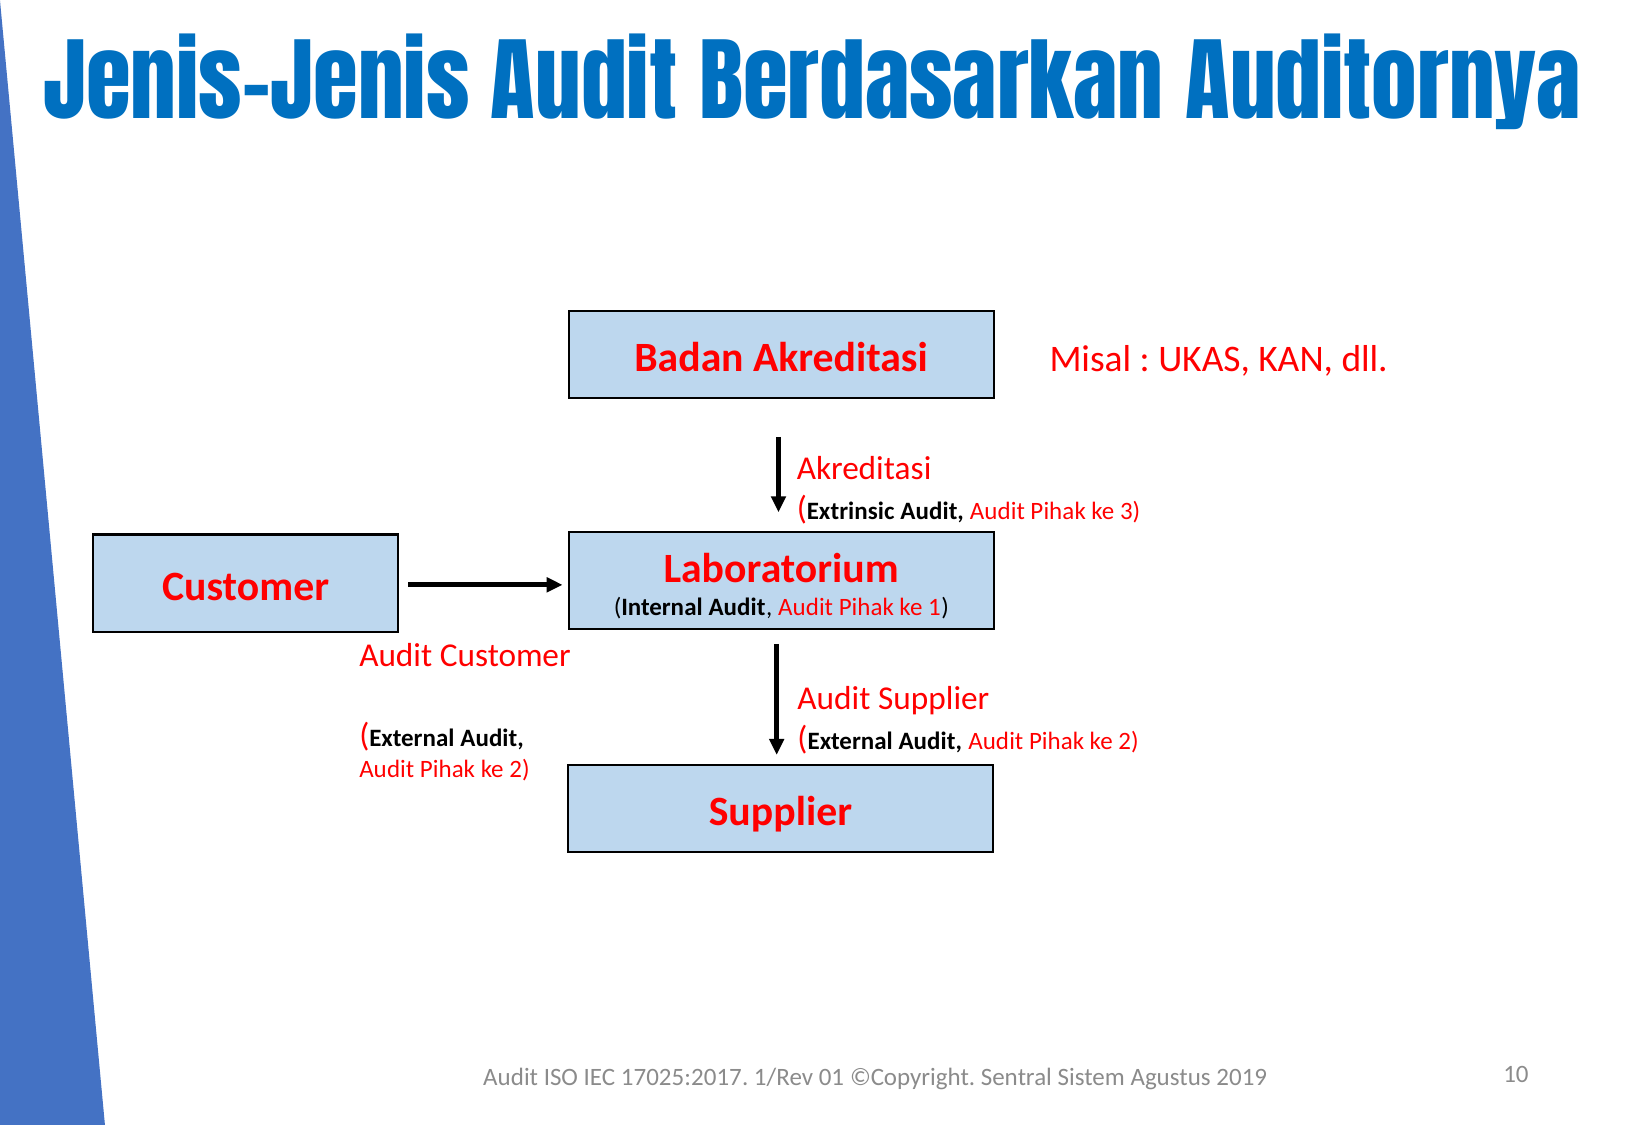

# Jenis-Jenis Audit Berdasarkan Auditornya

Badan Akreditasi
Misal : UKAS, KAN, dll.
Akreditasi                           (Extrinsic Audit, Audit Pihak ke 3)
Laboratorium
(Internal Audit, Audit Pihak ke 1)
Customer
Audit Customer                       (External Audit, Audit Pihak ke 2)
Audit Supplier                       (External Audit, Audit Pihak ke 2)
Supplier
Audit ISO IEC 17025:2017. 1/Rev 01 ©Copyright. Sentral Sistem Agustus 2019
10